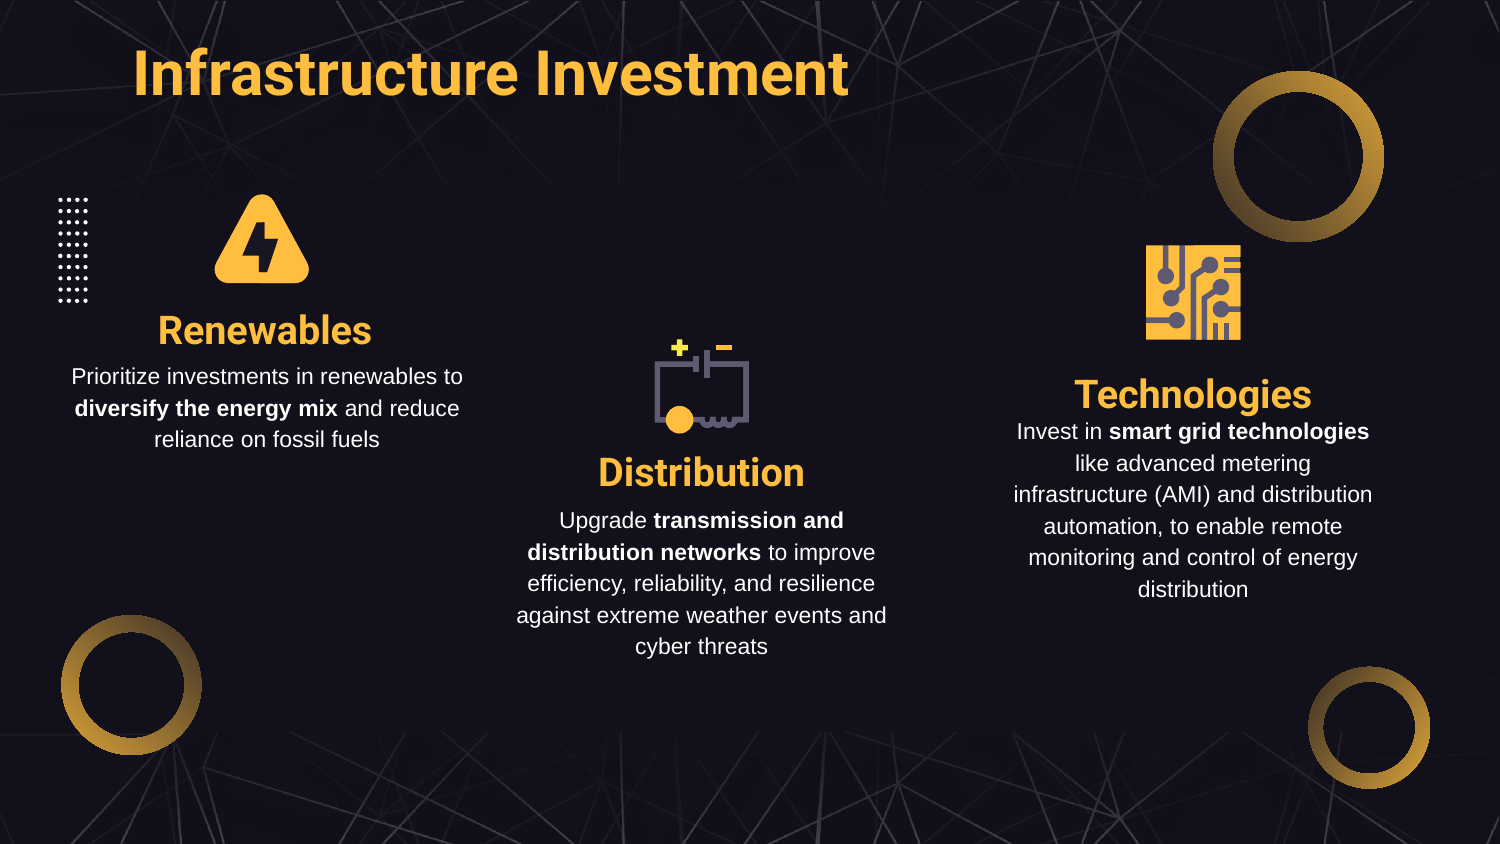

Infrastructure Investment

# Renewables

Prioritize investments in renewables to diversify the energy mix and reduce reliance on fossil fuels
Technologies
Invest in smart grid technologies like advanced metering infrastructure (AMI) and distribution automation, to enable remote monitoring and control of energy distribution
Distribution
Upgrade transmission and distribution networks to improve efficiency, reliability, and resilience against extreme weather events and cyber threats